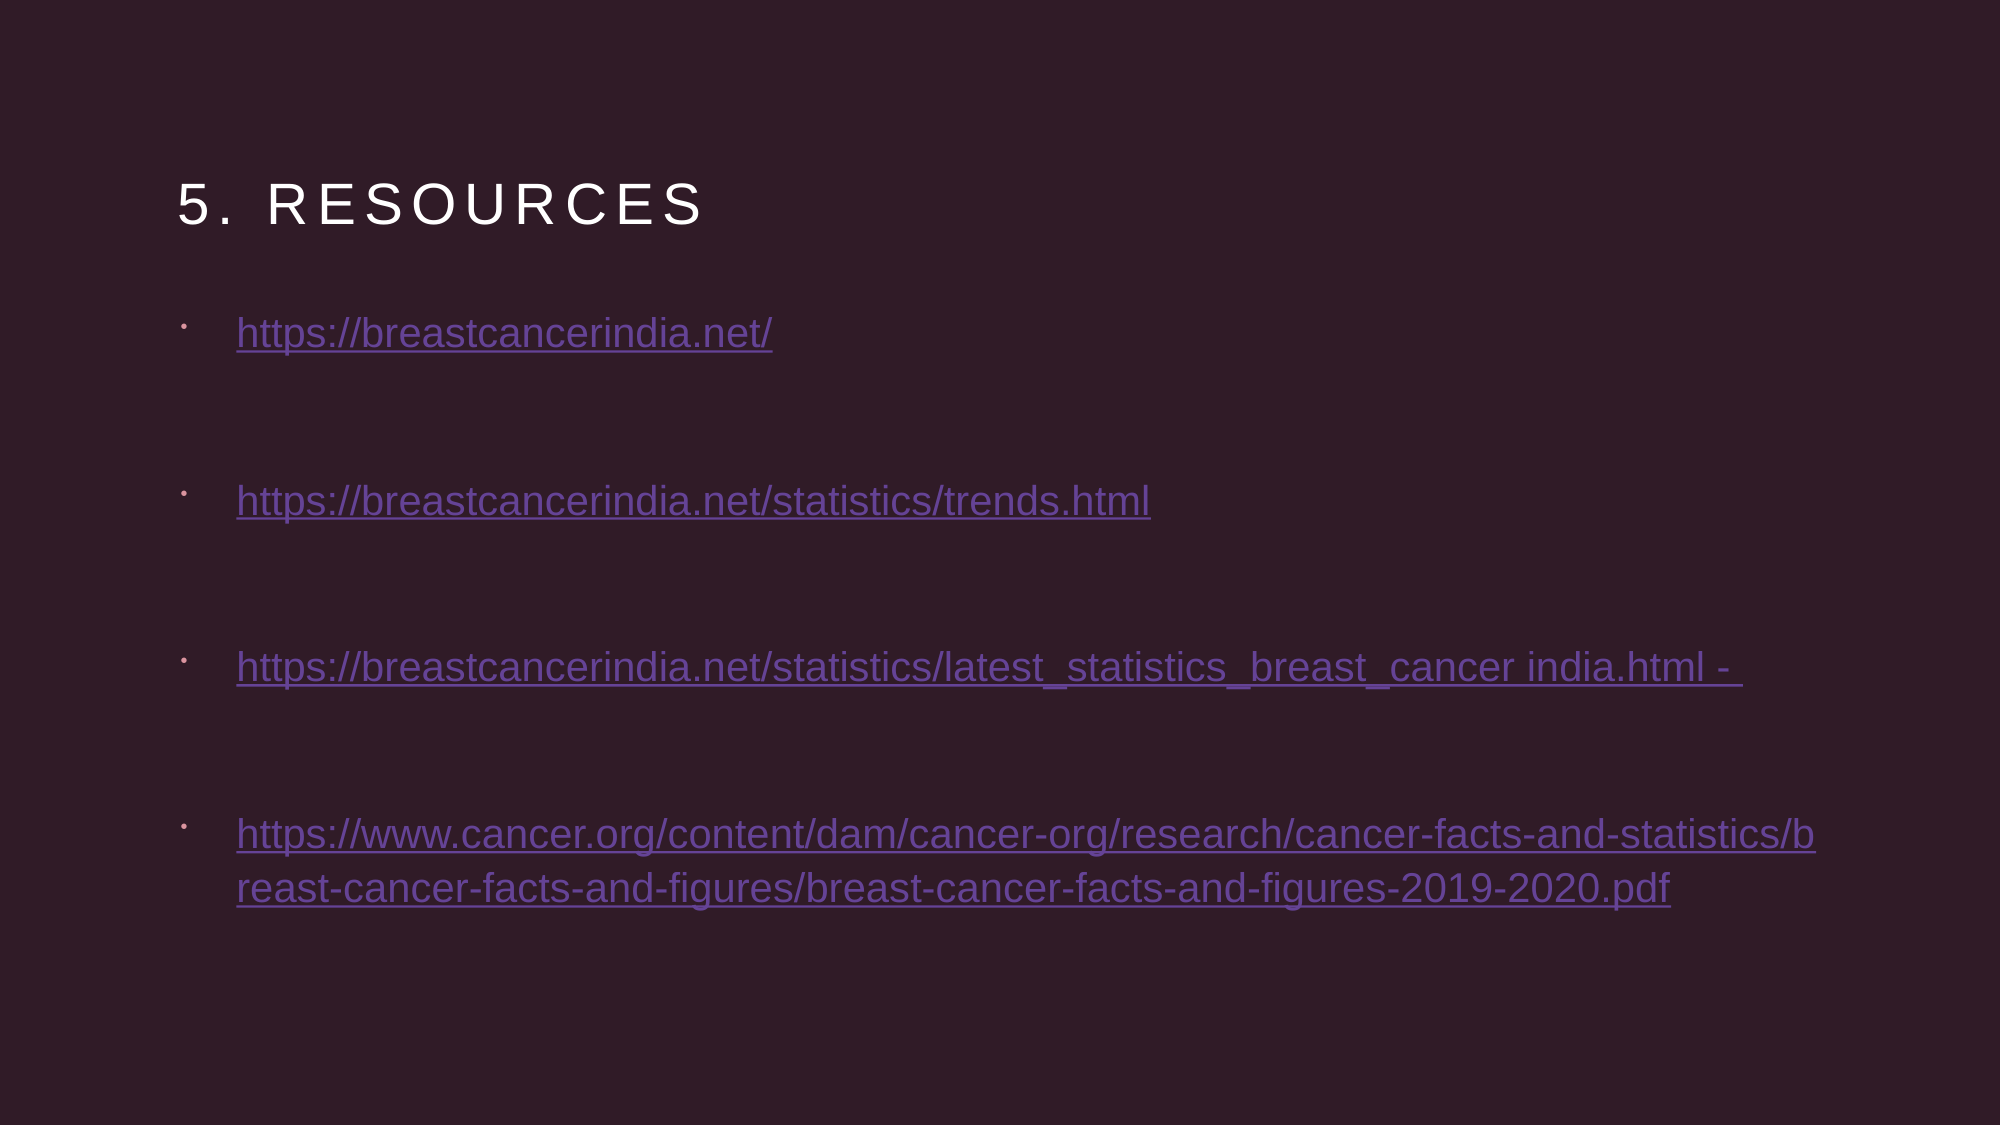

# 5. Resources
https://breastcancerindia.net/

https://breastcancerindia.net/statistics/trends.html

https://breastcancerindia.net/statistics/latest_statistics_breast_cancer india.html -

https://www.cancer.org/content/dam/cancer-org/research/cancer-facts-and-statistics/breast-cancer-facts-and-figures/breast-cancer-facts-and-figures-2019-2020.pdf